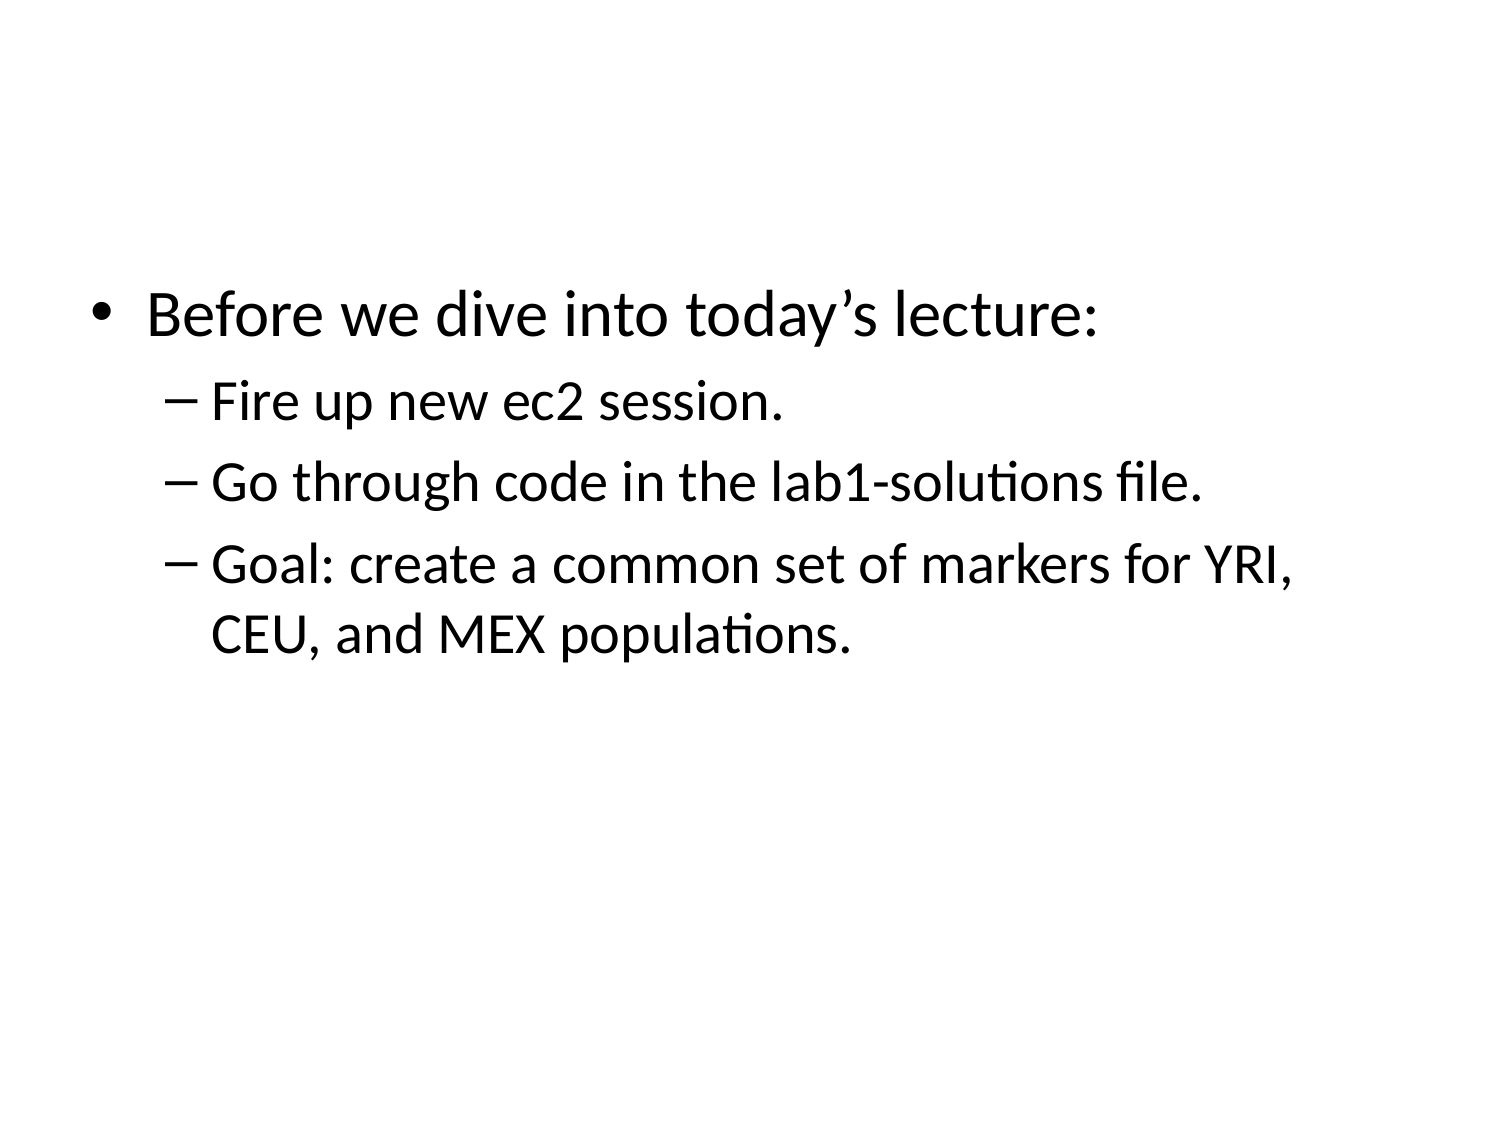

#
Before we dive into today’s lecture:
Fire up new ec2 session.
Go through code in the lab1-solutions file.
Goal: create a common set of markers for YRI, CEU, and MEX populations.